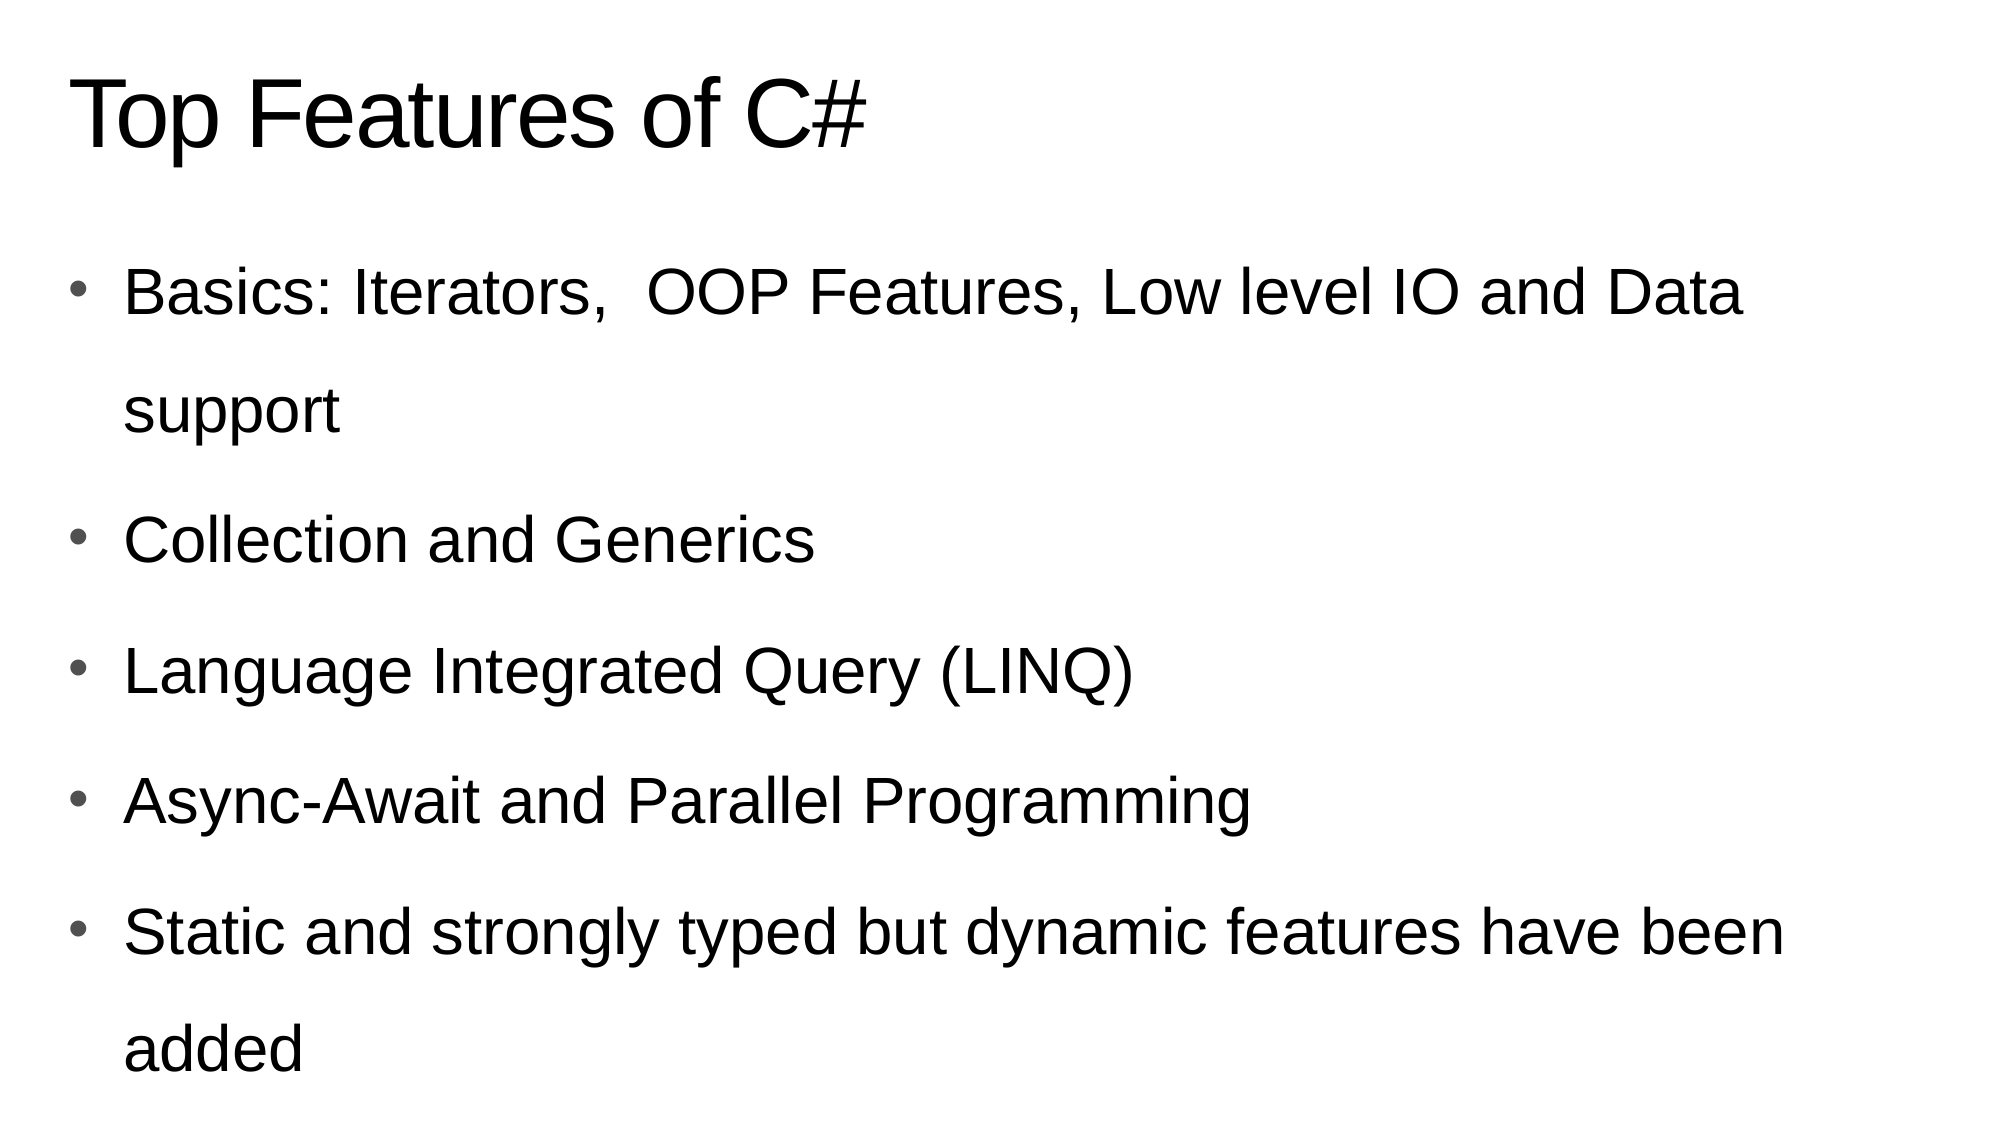

# Top Features of C#
Basics: Iterators,  OOP Features, Low level IO and Data support
Collection and Generics
Language Integrated Query (LINQ)
Async-Await and Parallel Programming
Static and strongly typed but dynamic features have been added
Native Interop